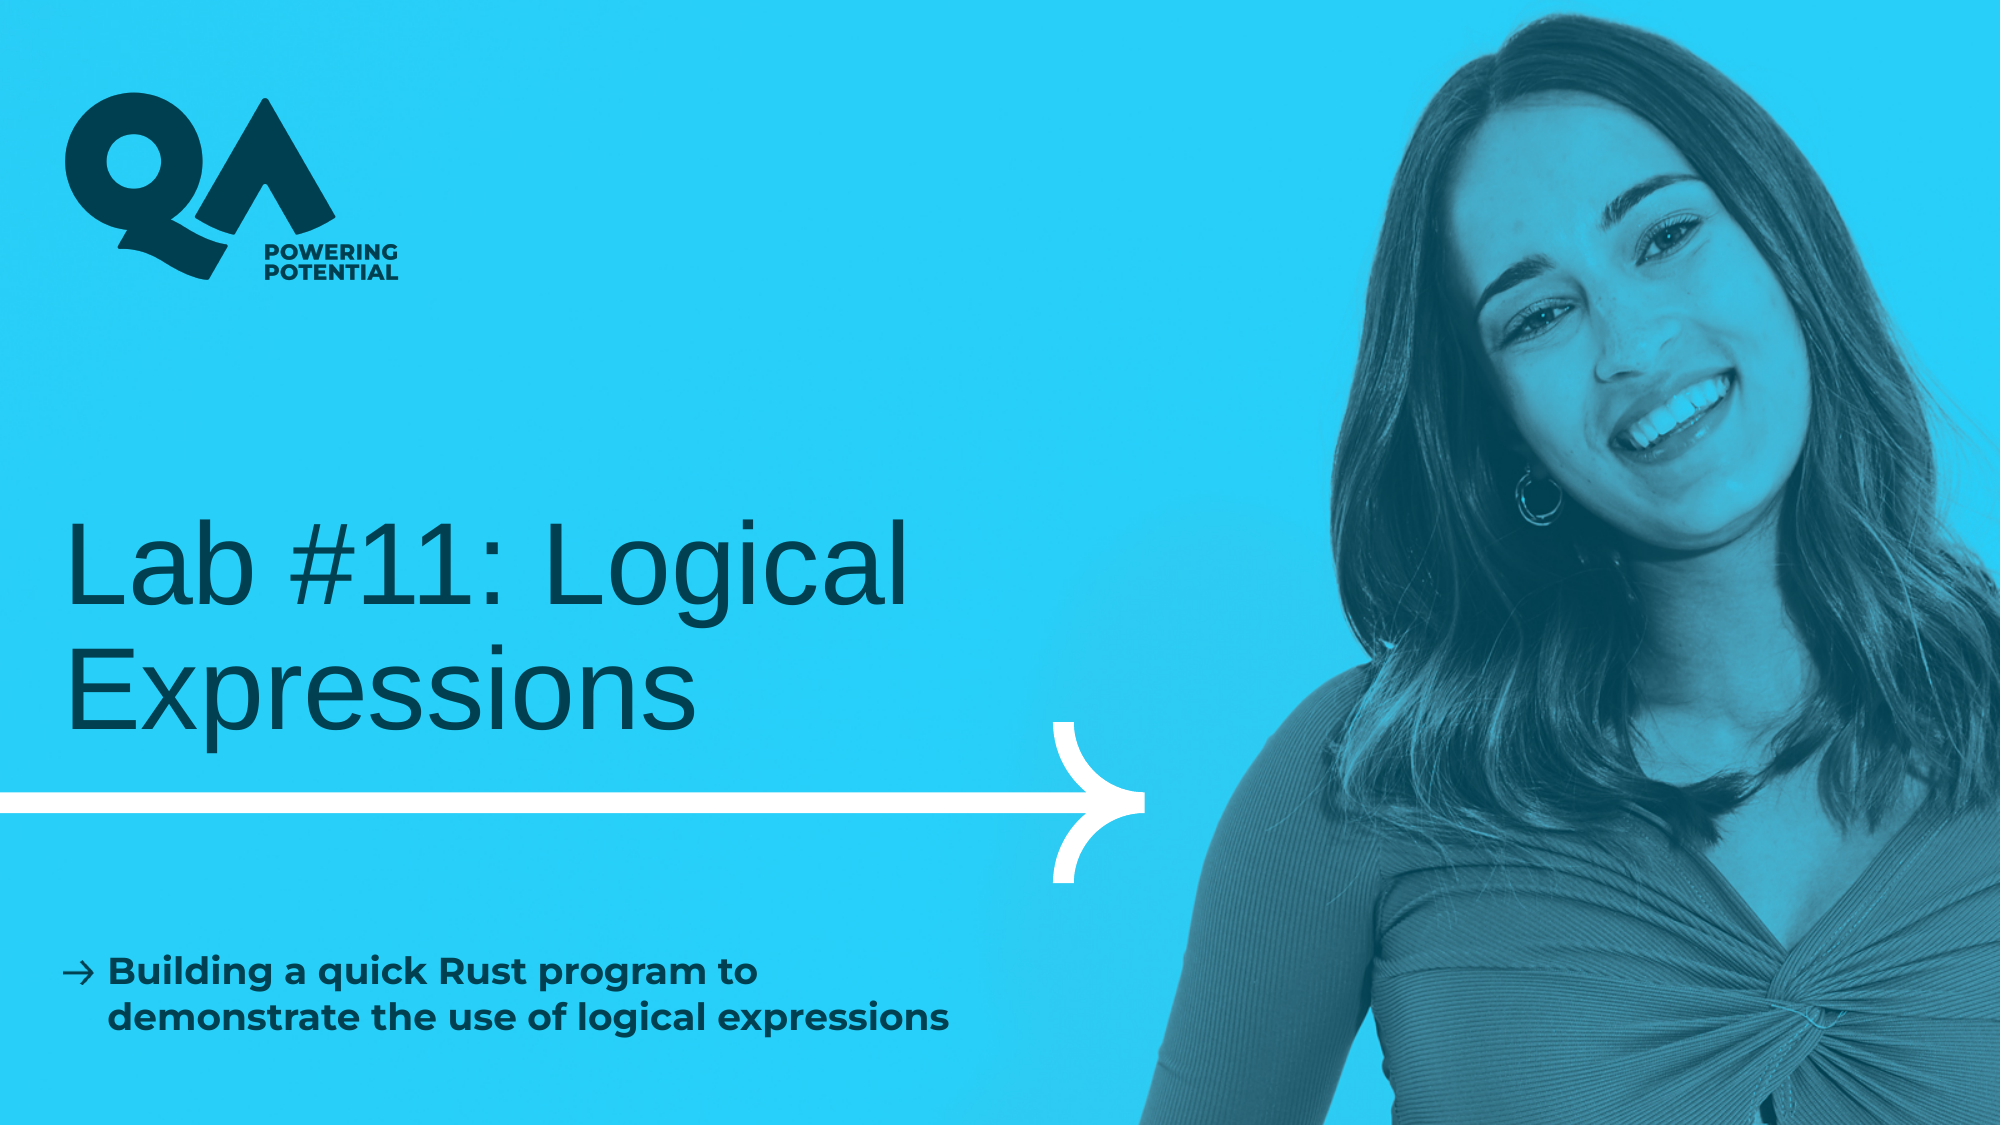

# Lab #11: Logical Expressions
Building a quick Rust program to demonstrate the use of logical expressions